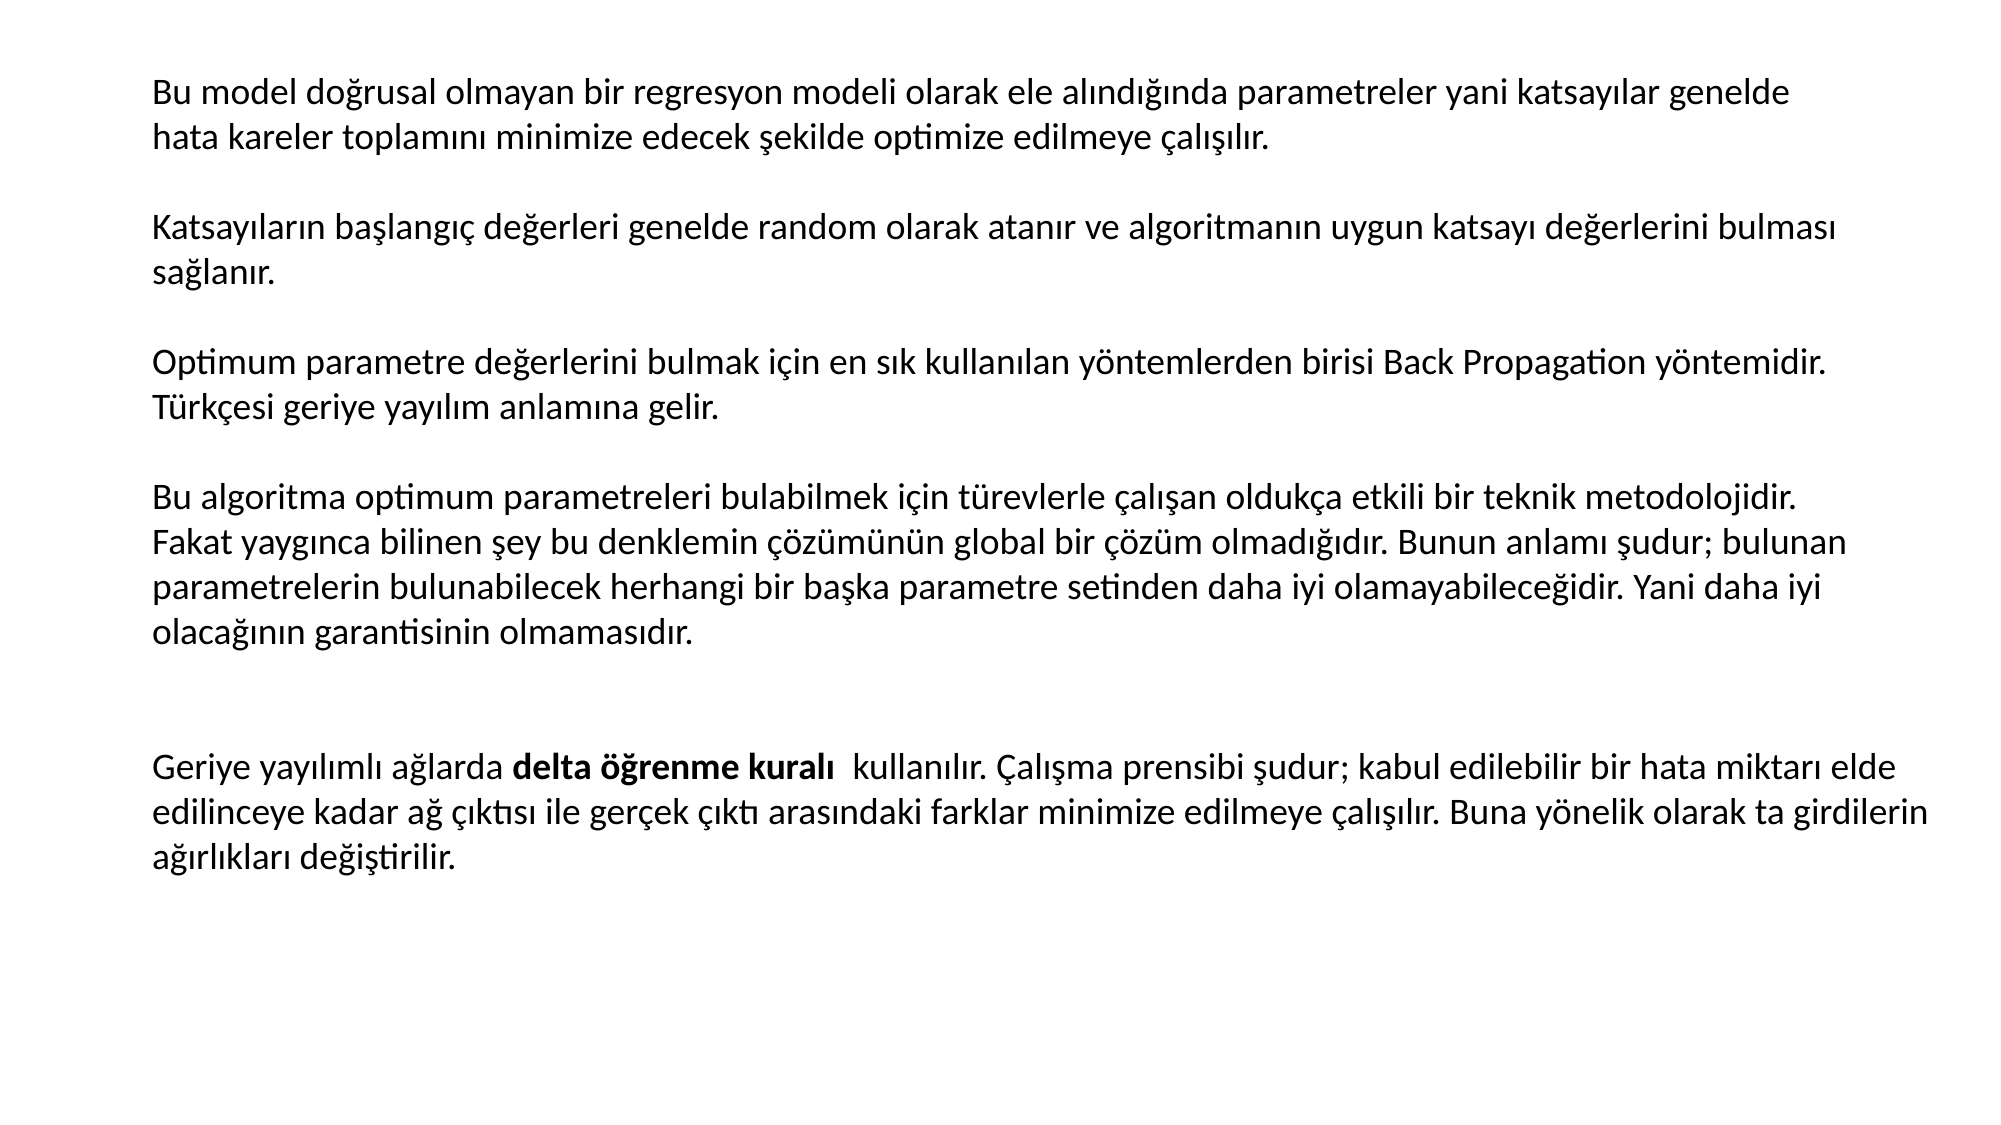

Bu model doğrusal olmayan bir regresyon modeli olarak ele alındığında parametreler yani katsayılar genelde
hata kareler toplamını minimize edecek şekilde optimize edilmeye çalışılır.

Katsayıların başlangıç değerleri genelde random olarak atanır ve algoritmanın uygun katsayı değerlerini bulması
sağlanır.

Optimum parametre değerlerini bulmak için en sık kullanılan yöntemlerden birisi Back Propagation yöntemidir.
Türkçesi geriye yayılım anlamına gelir.

Bu algoritma optimum parametreleri bulabilmek için türevlerle çalışan oldukça etkili bir teknik metodolojidir.
Fakat yaygınca bilinen şey bu denklemin çözümünün global bir çözüm olmadığıdır. Bunun anlamı şudur; bulunan
parametrelerin bulunabilecek herhangi bir başka parametre setinden daha iyi olamayabileceğidir. Yani daha iyi
olacağının garantisinin olmamasıdır.

Geriye yayılımlı ağlarda delta öğrenme kuralı  kullanılır. Çalışma prensibi şudur; kabul edilebilir bir hata miktarı elde
edilinceye kadar ağ çıktısı ile gerçek çıktı arasındaki farklar minimize edilmeye çalışılır. Buna yönelik olarak ta girdilerin
ağırlıkları değiştirilir.